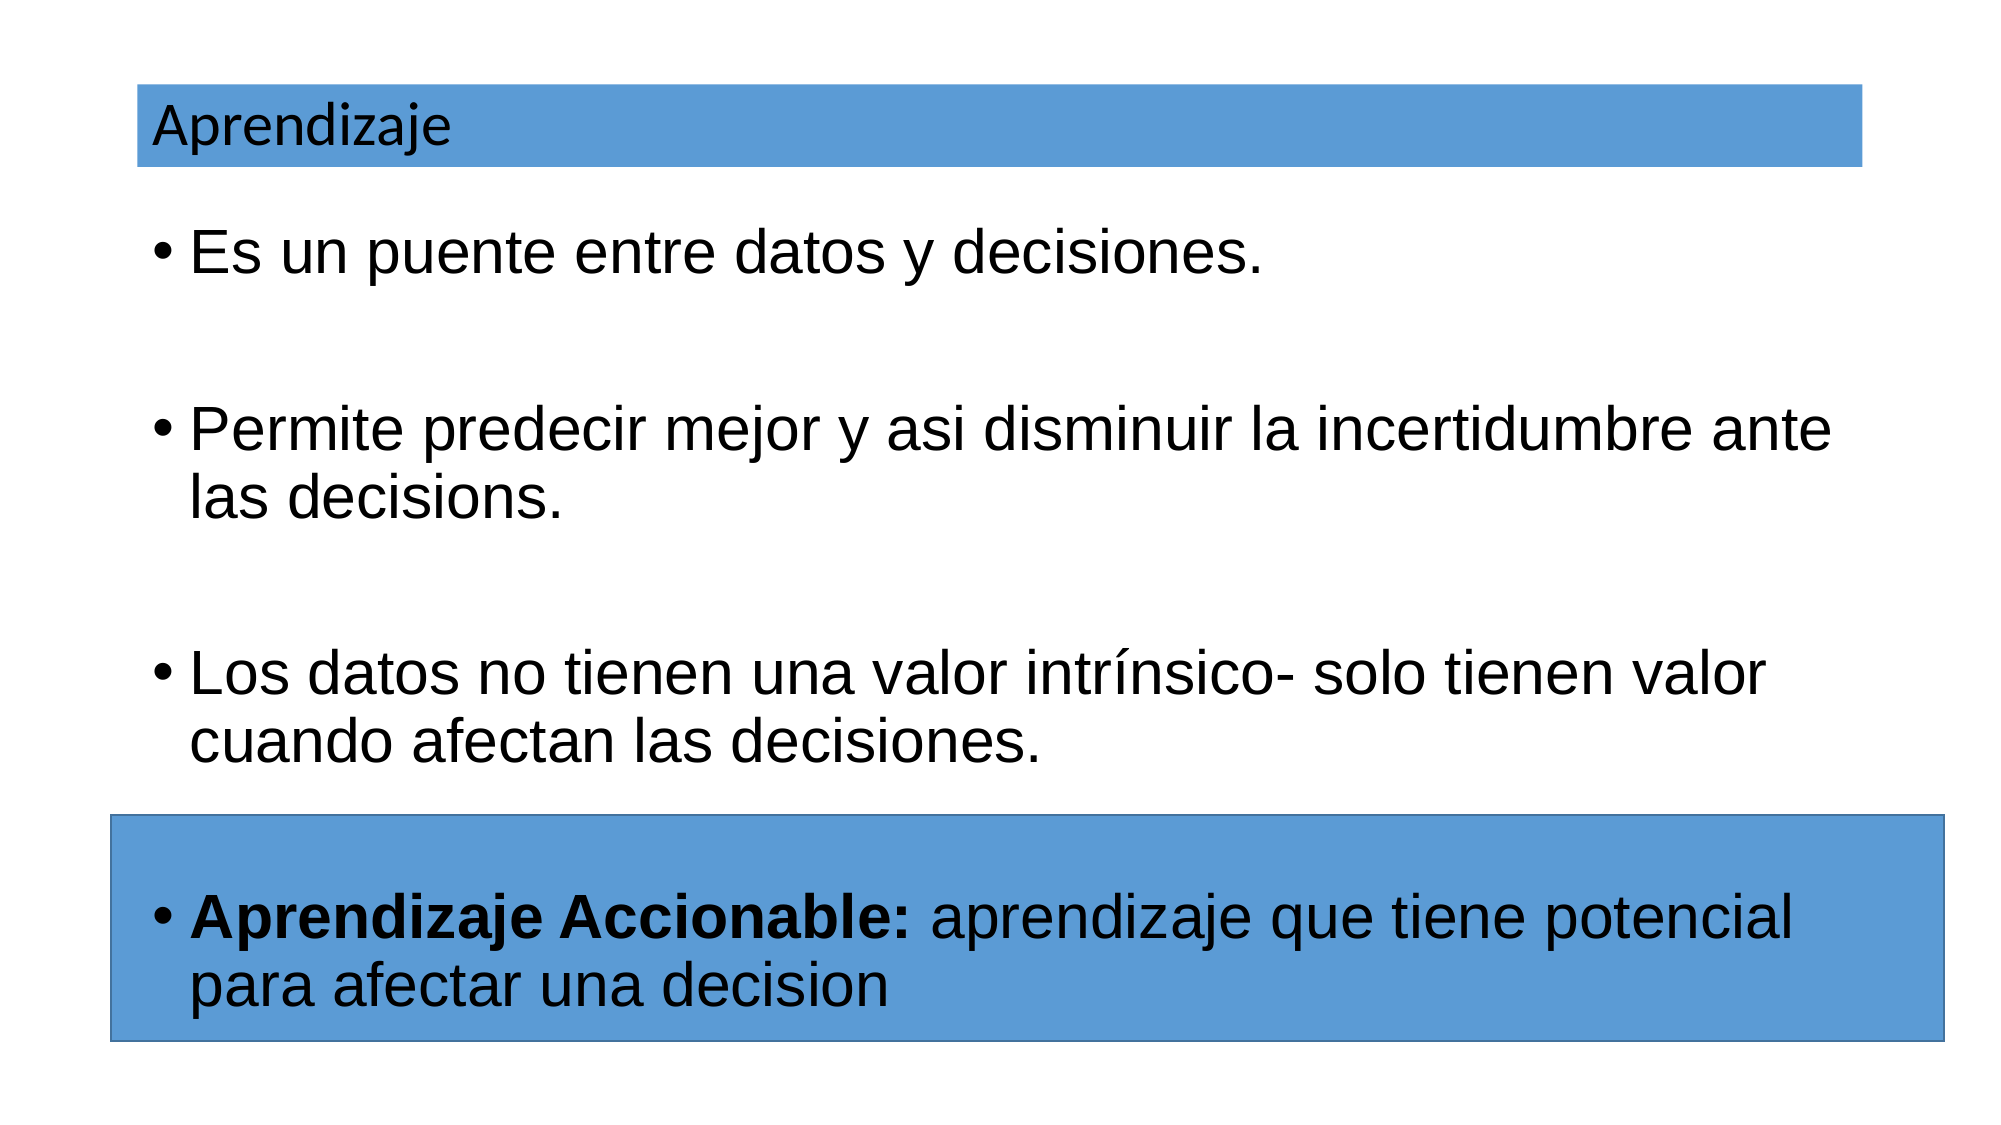

# Aprendizaje
Es un puente entre datos y decisiones.

Permite predecir mejor y asi disminuir la incertidumbre ante las decisions.

Los datos no tienen una valor intrínsico- solo tienen valor cuando afectan las decisiones.

Aprendizaje Accionable: aprendizaje que tiene potencial para afectar una decision